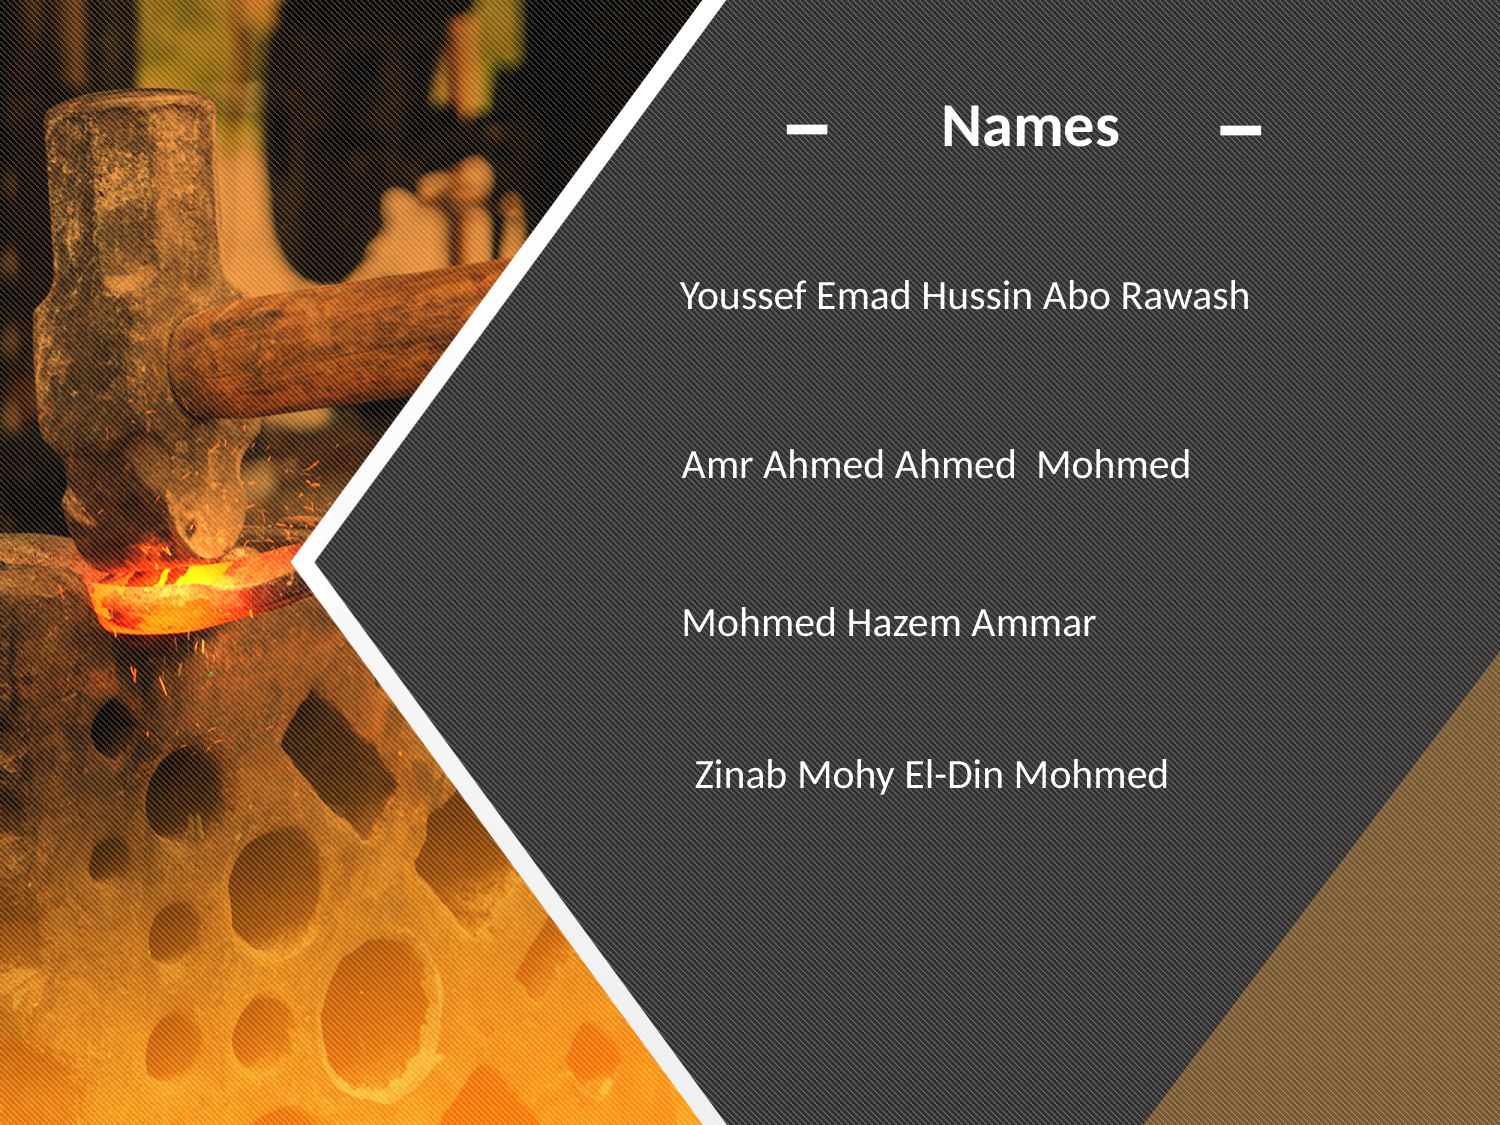

Names

Youssef Emad Hussin Abo Rawash
Amr Ahmed Ahmed  Mohmed

Mohmed Hazem Ammar

Zinab Mohy El-Din Mohmed